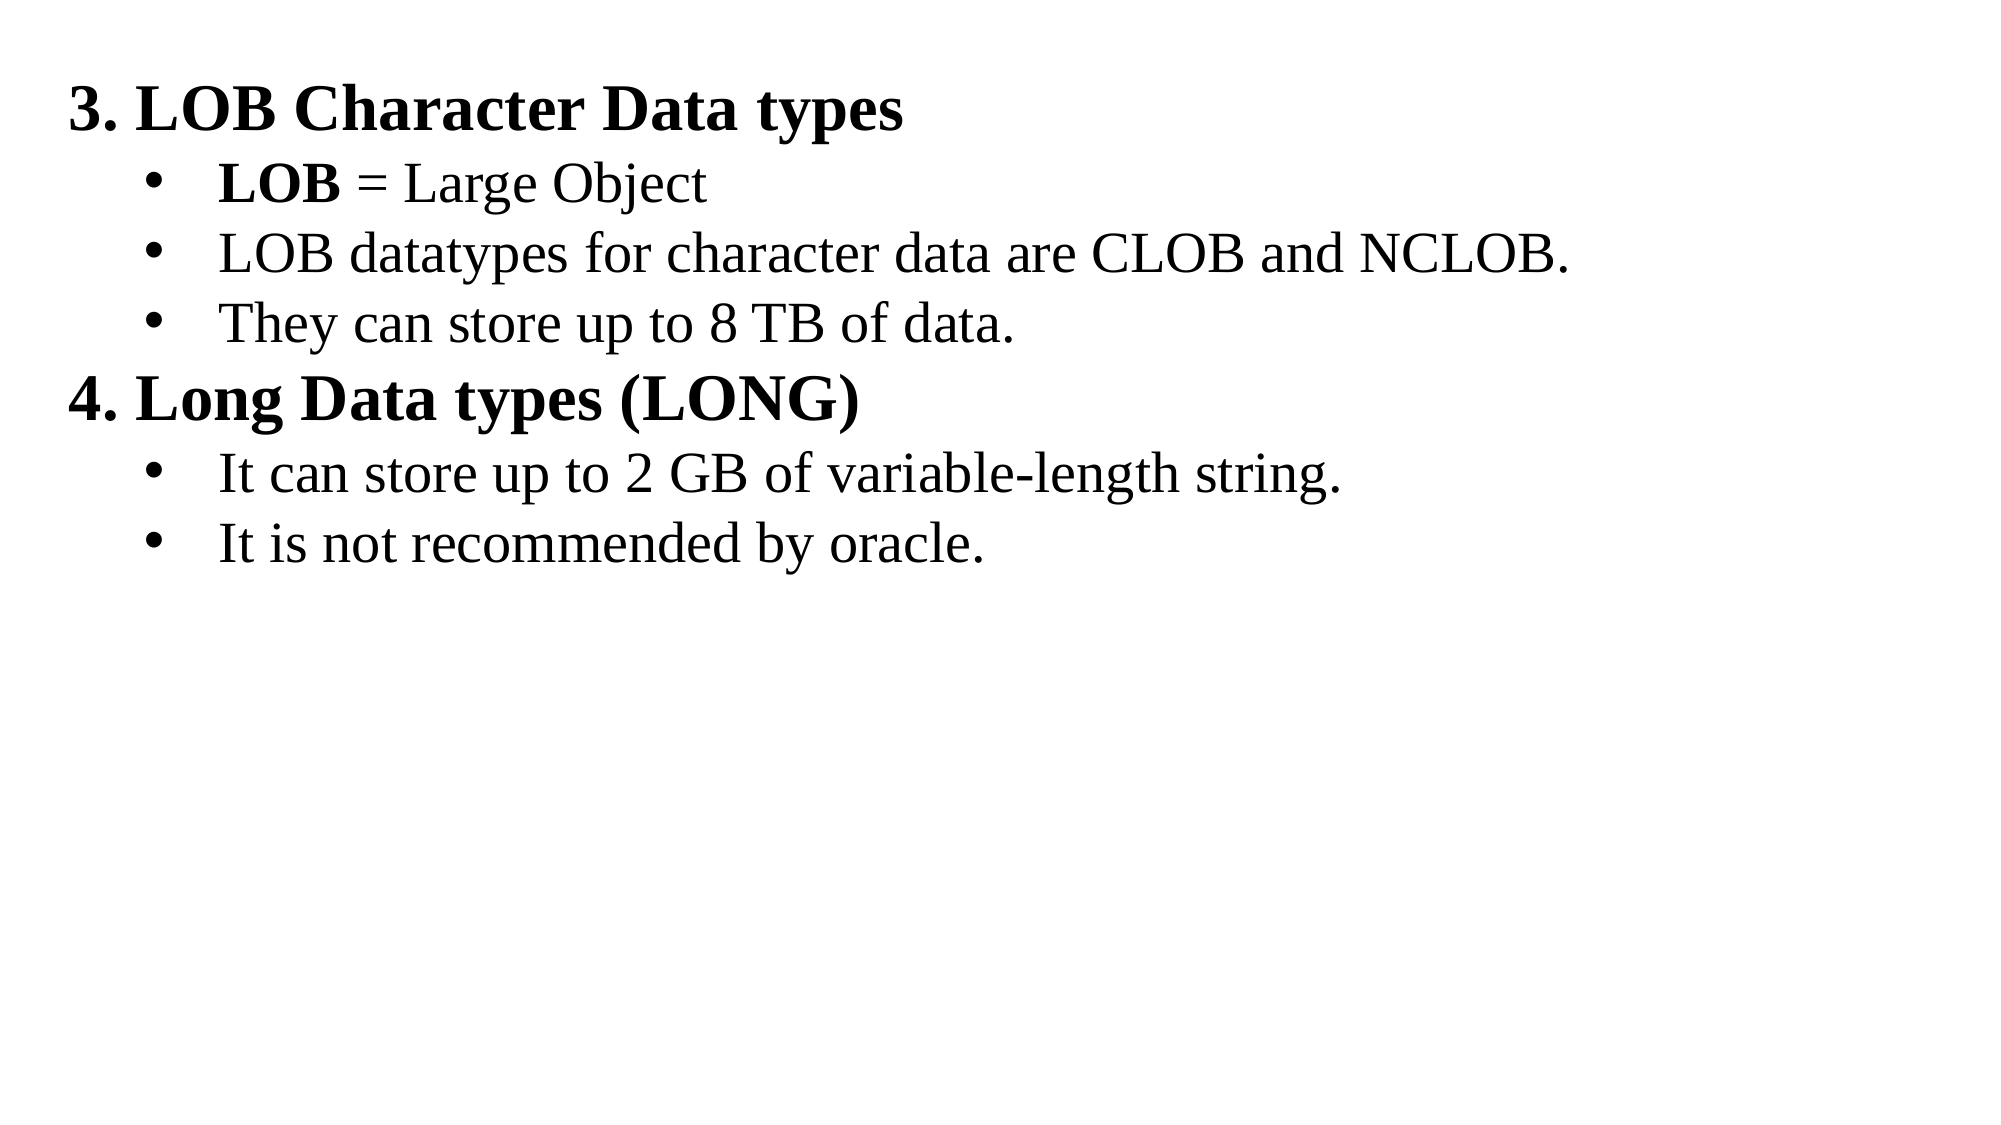

3. LOB Character Data types
LOB = Large Object
LOB datatypes for character data are CLOB and NCLOB.
They can store up to 8 TB of data.
4. Long Data types (LONG)
It can store up to 2 GB of variable-length string.
It is not recommended by oracle.